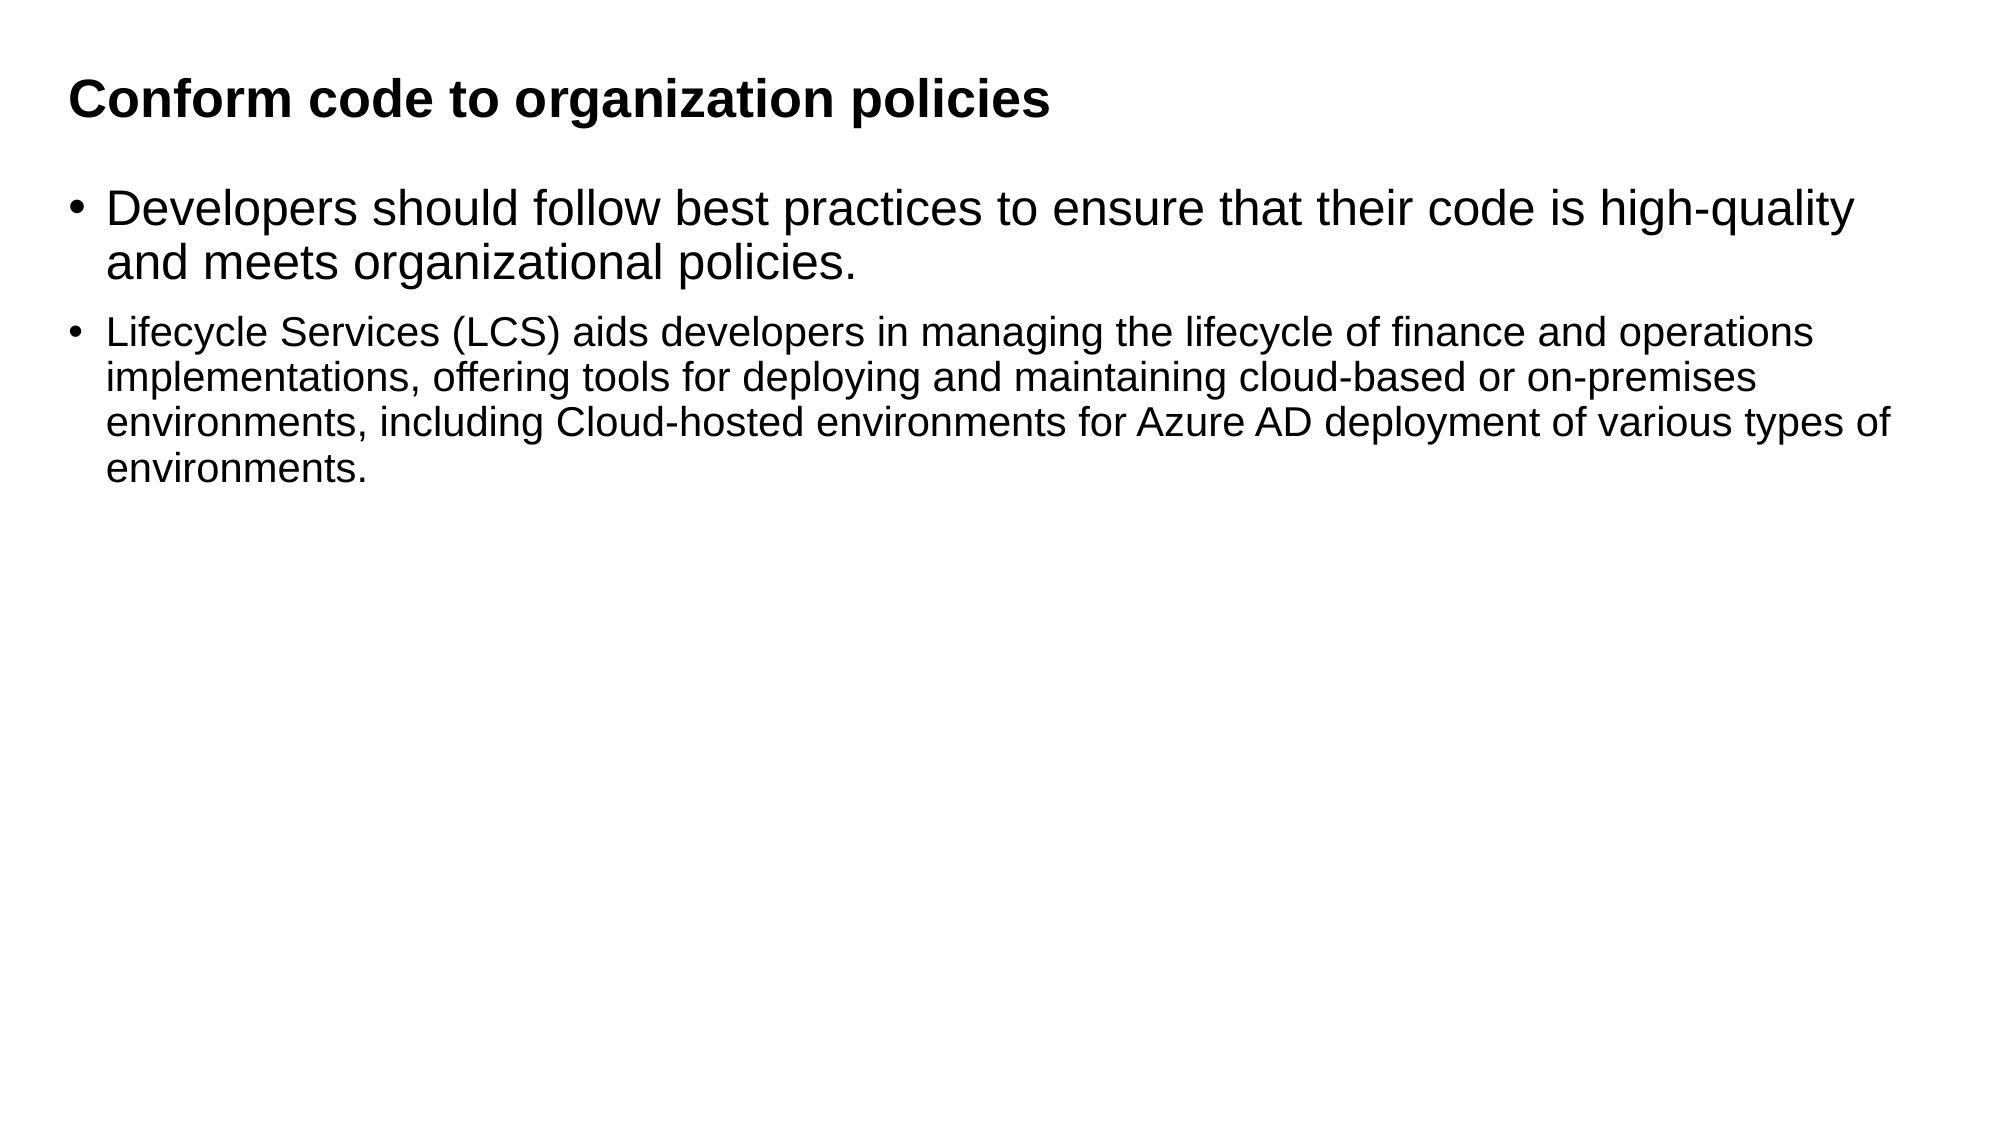

# Conform code to organization policies
Developers should follow best practices to ensure that their code is high-quality and meets organizational policies.
Lifecycle Services (LCS) aids developers in managing the lifecycle of finance and operations implementations, offering tools for deploying and maintaining cloud-based or on-premises environments, including Cloud-hosted environments for Azure AD deployment of various types of environments.